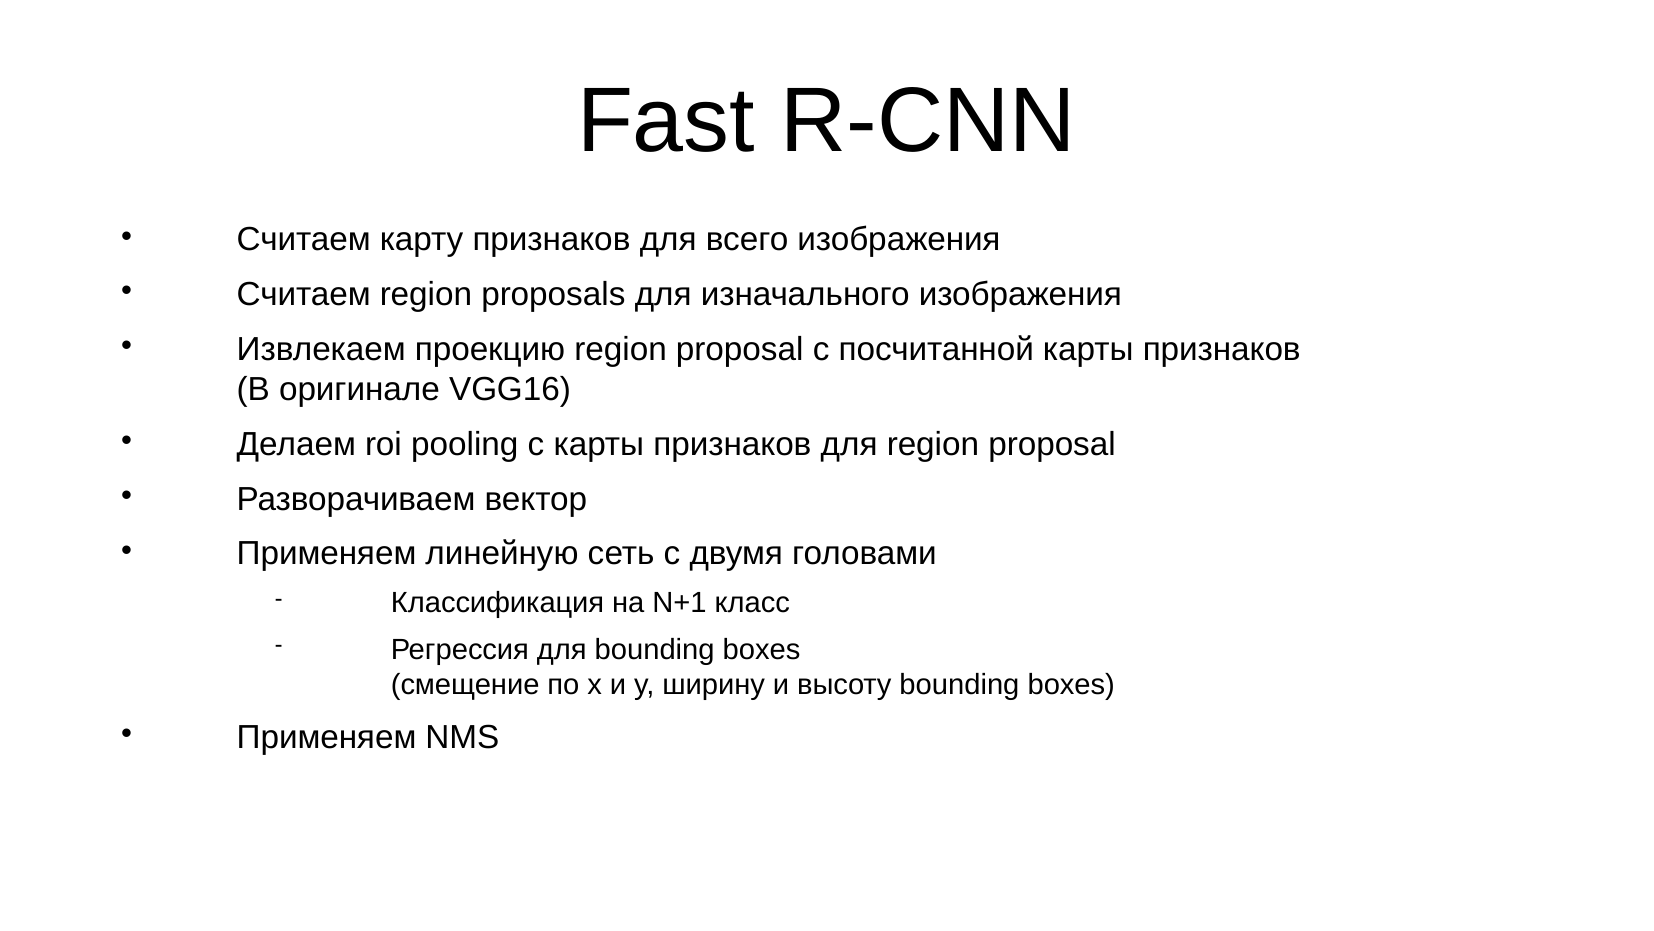

Fast R-CNN
Считаем карту признаков для всего изображения
Считаем region proposals для изначального изображения
Извлекаем проекцию region proposal с посчитанной карты признаков
(В оригинале VGG16)
Делаем roi pooling с карты признаков для region proposal
Разворачиваем вектор
Применяем линейную сеть с двумя головами
Классификация на N+1 класс
Регрессия для bounding boxes
(смещение по x и y, ширину и высоту bounding boxes)
Применяем NMS